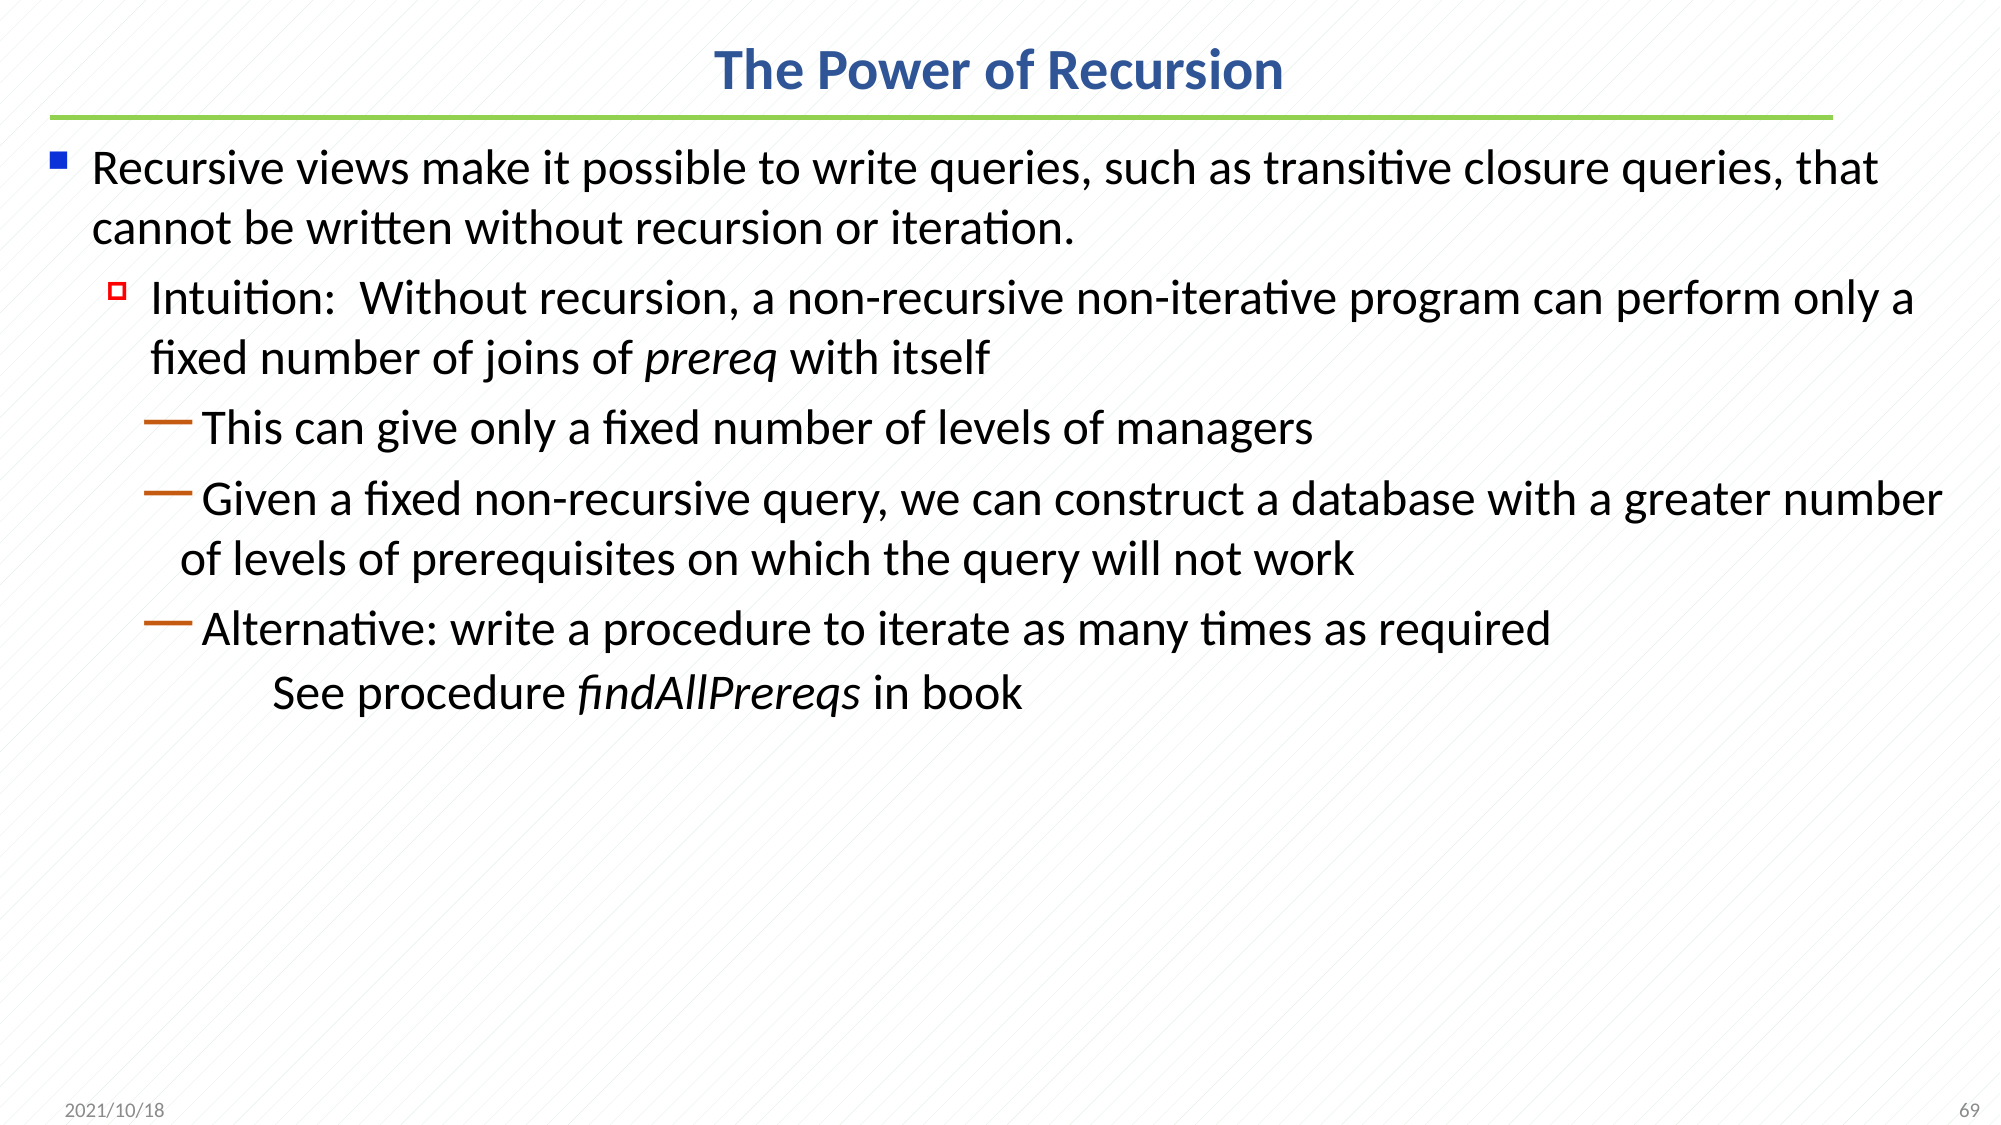

# The Power of Recursion
Recursive views make it possible to write queries, such as transitive closure queries, that cannot be written without recursion or iteration.
Intuition:  Without recursion, a non-recursive non-iterative program can perform only a fixed number of joins of prereq with itself
This can give only a fixed number of levels of managers
Given a fixed non-recursive query, we can construct a database with a greater number of levels of prerequisites on which the query will not work
Alternative: write a procedure to iterate as many times as required
See procedure findAllPrereqs in book

69
2021/10/18